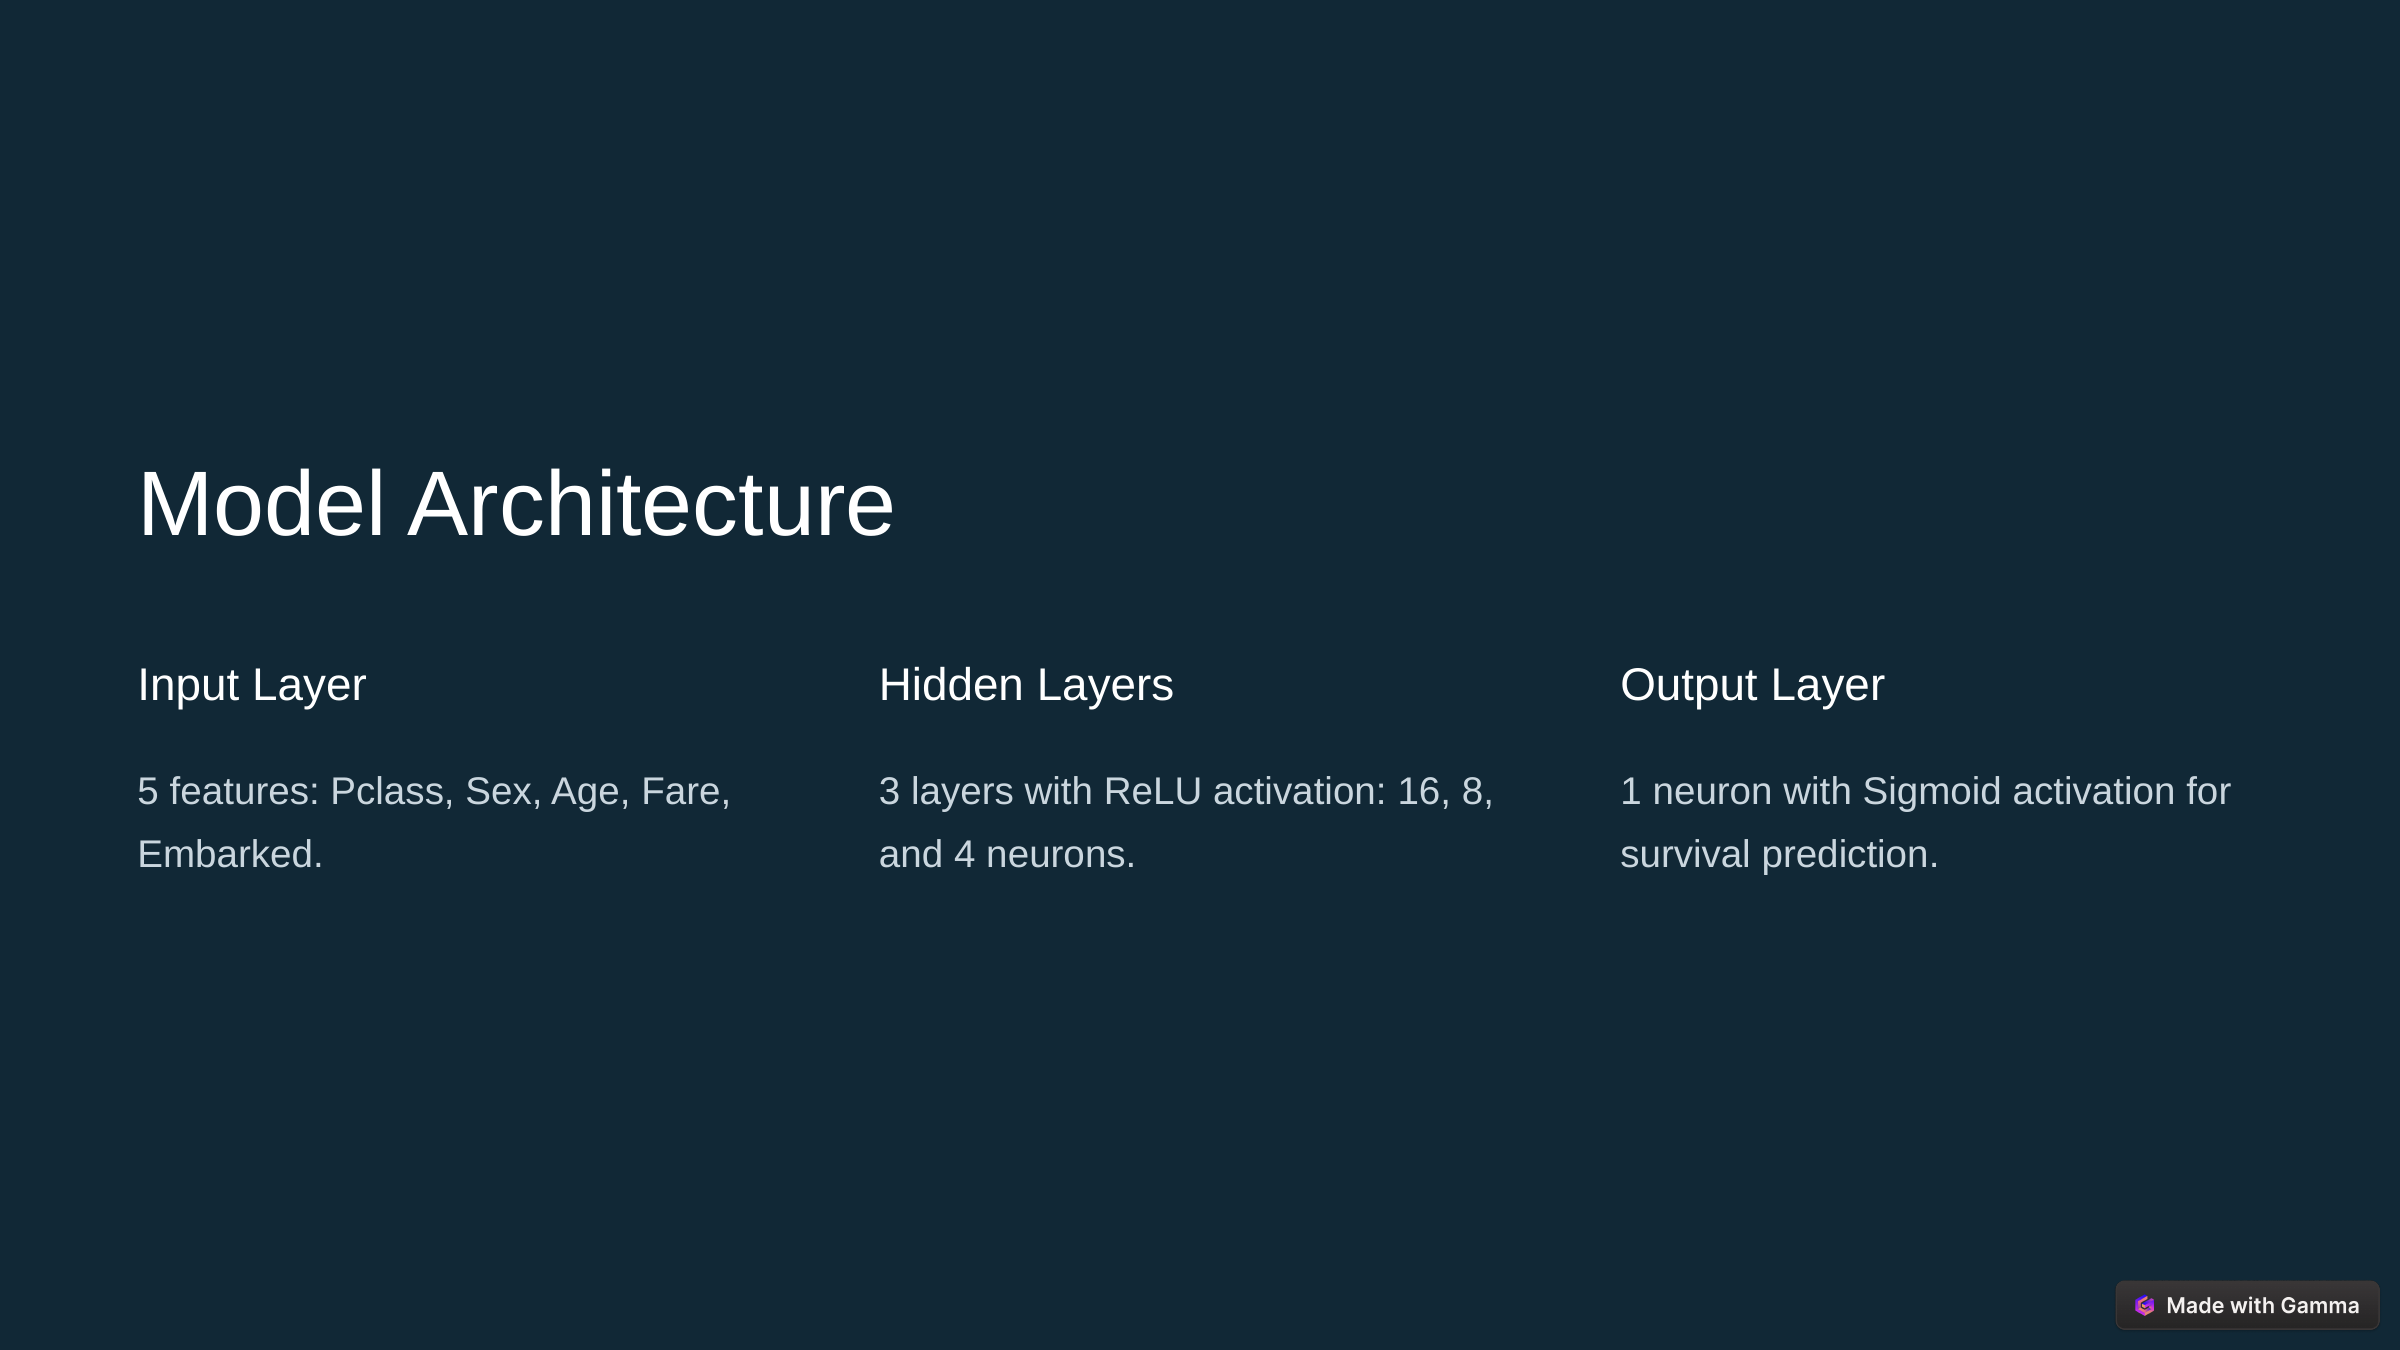

Model Architecture
Input Layer
Hidden Layers
Output Layer
5 features: Pclass, Sex, Age, Fare, Embarked.
3 layers with ReLU activation: 16, 8, and 4 neurons.
1 neuron with Sigmoid activation for survival prediction.